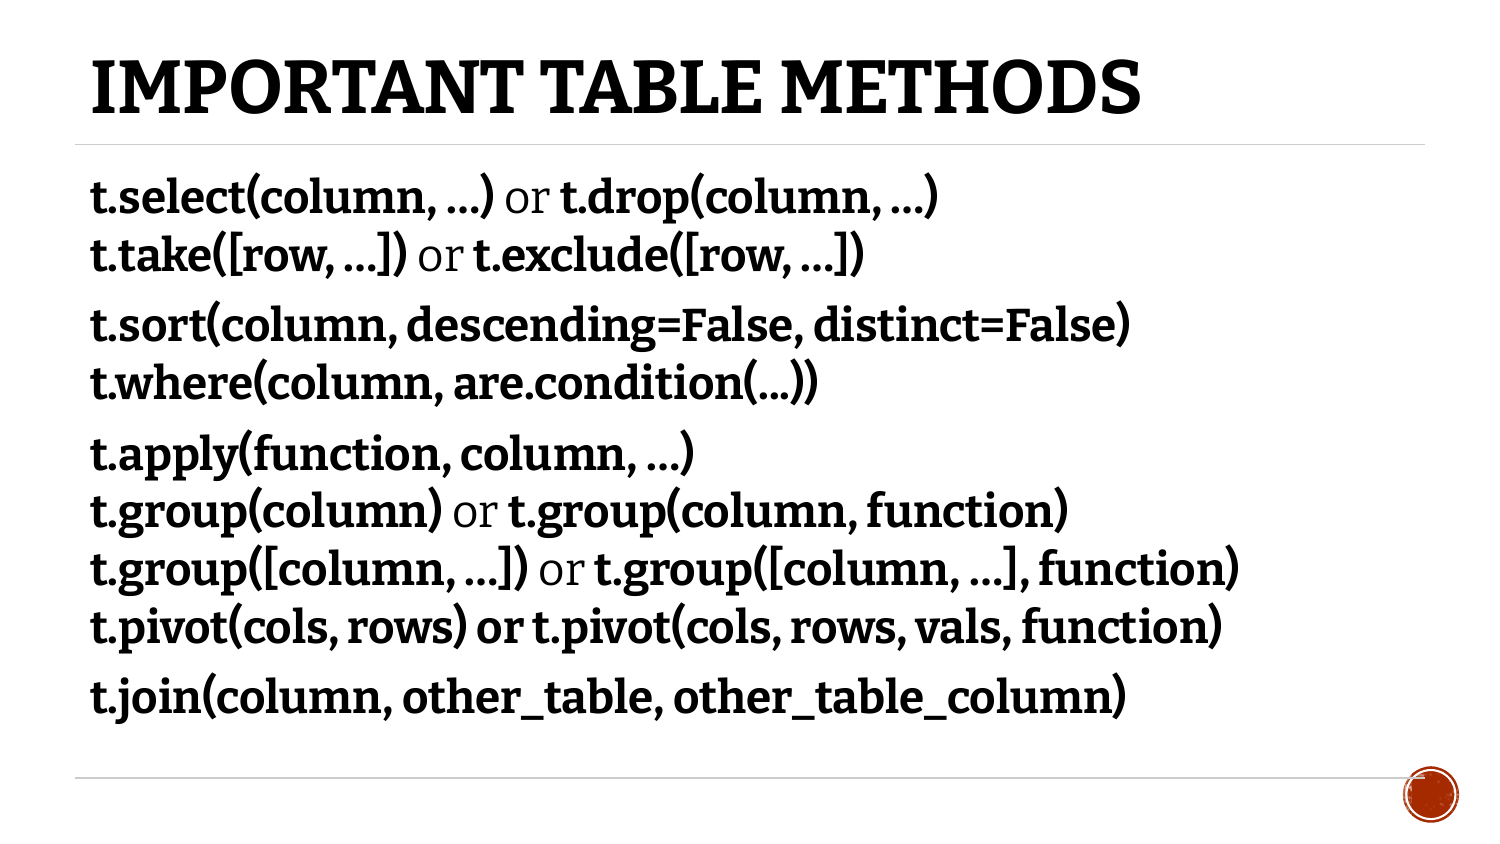

# Important Table Methods
t.select(column, …) or t.drop(column, …)
t.take([row, …]) or t.exclude([row, …])
t.sort(column, descending=False, distinct=False)
t.where(column, are.condition(...))
t.apply(function, column, …)
t.group(column) or t.group(column, function)
t.group([column, …]) or t.group([column, …], function)
t.pivot(cols, rows) or t.pivot(cols, rows, vals, function)
t.join(column, other_table, other_table_column)